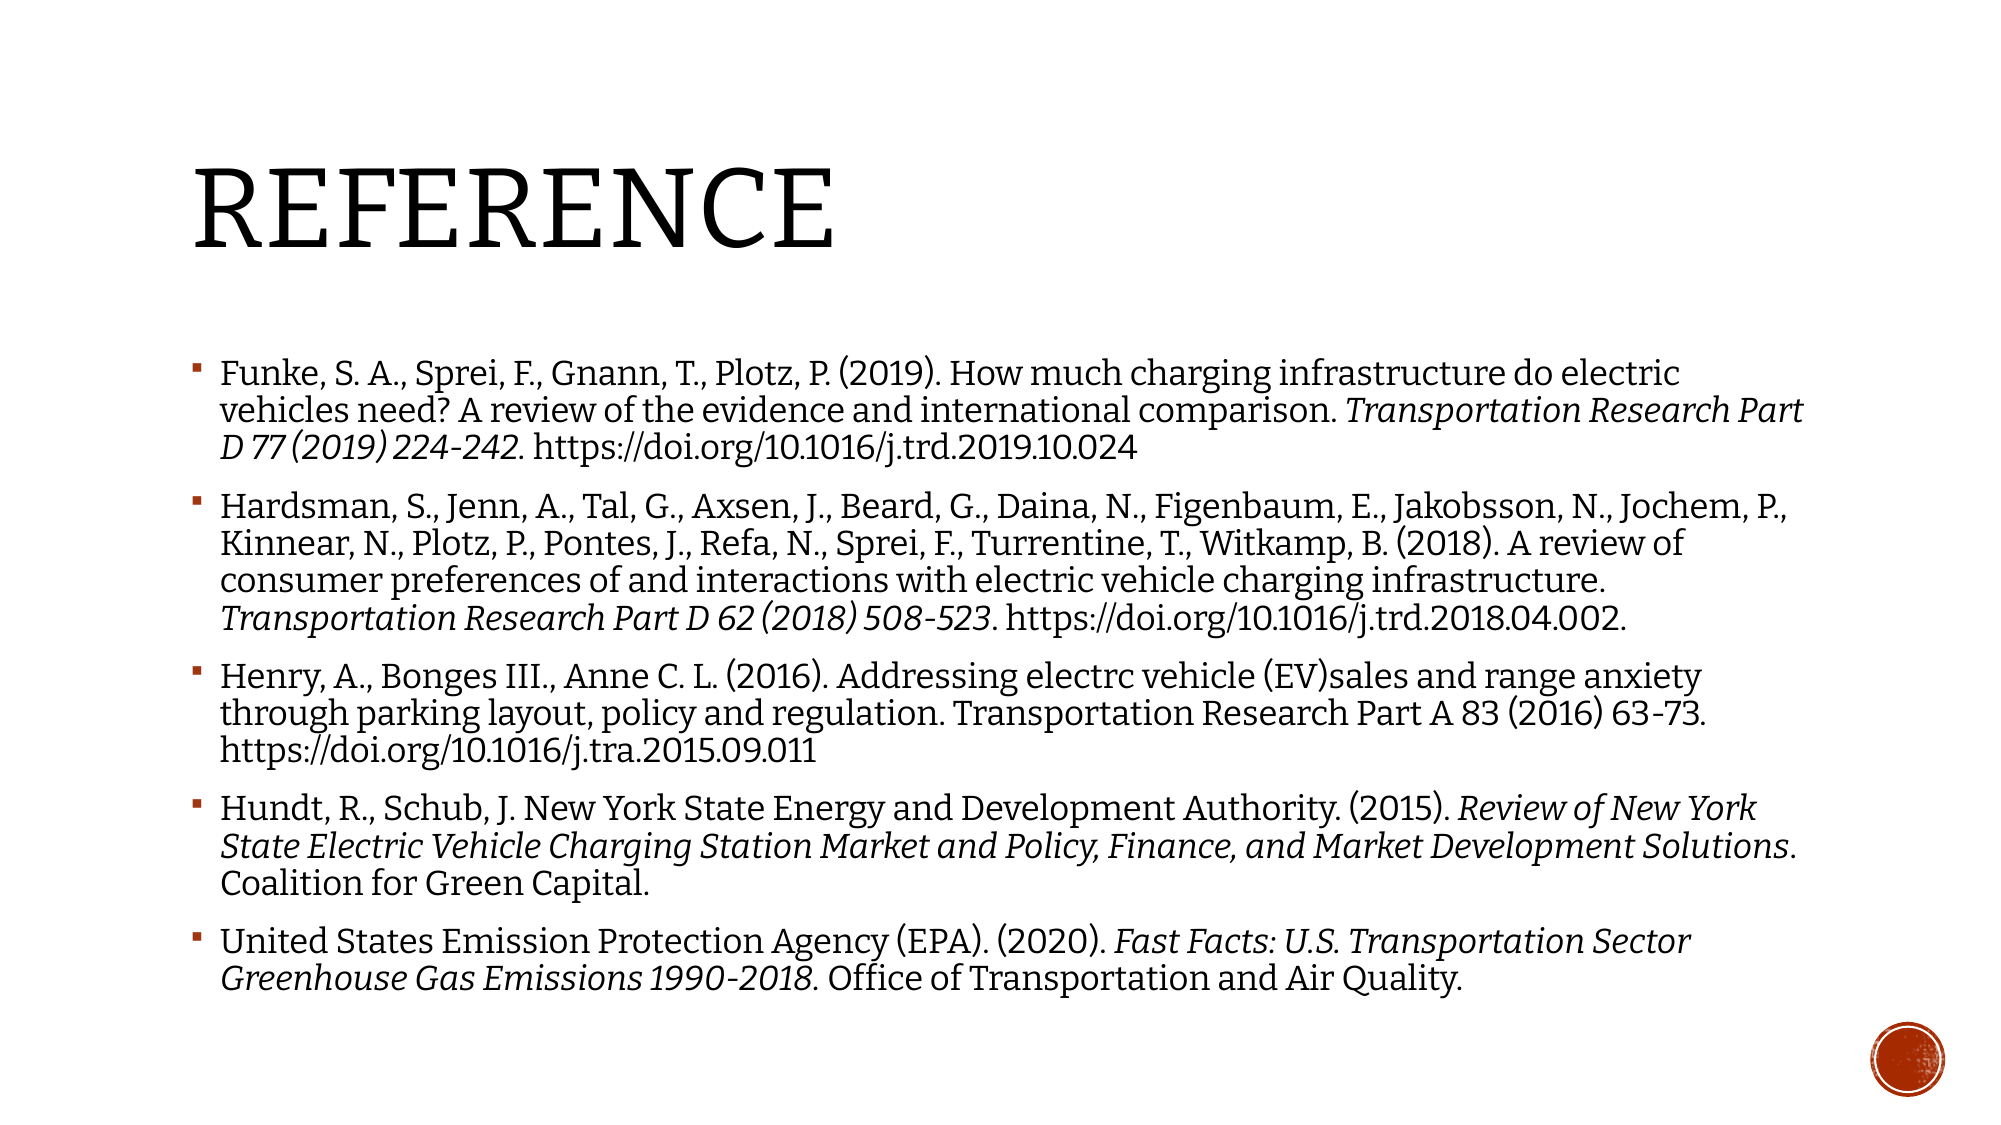

# Reference
Funke, S. A., Sprei, F., Gnann, T., Plotz, P. (2019). How much charging infrastructure do electric vehicles need? A review of the evidence and international comparison. Transportation Research Part D 77 (2019) 224-242. https://doi.org/10.1016/j.trd.2019.10.024
Hardsman, S., Jenn, A., Tal, G., Axsen, J., Beard, G., Daina, N., Figenbaum, E., Jakobsson, N., Jochem, P., Kinnear, N., Plotz, P., Pontes, J., Refa, N., Sprei, F., Turrentine, T., Witkamp, B. (2018). A review of consumer preferences of and interactions with electric vehicle charging infrastructure. Transportation Research Part D 62 (2018) 508-523. https://doi.org/10.1016/j.trd.2018.04.002.
Henry, A., Bonges III., Anne C. L. (2016). Addressing electrc vehicle (EV)sales and range anxiety through parking layout, policy and regulation. Transportation Research Part A 83 (2016) 63-73. https://doi.org/10.1016/j.tra.2015.09.011
Hundt, R., Schub, J. New York State Energy and Development Authority. (2015). Review of New York State Electric Vehicle Charging Station Market and Policy, Finance, and Market Development Solutions. Coalition for Green Capital.
United States Emission Protection Agency (EPA). (2020). Fast Facts: U.S. Transportation Sector Greenhouse Gas Emissions 1990-2018. Office of Transportation and Air Quality.